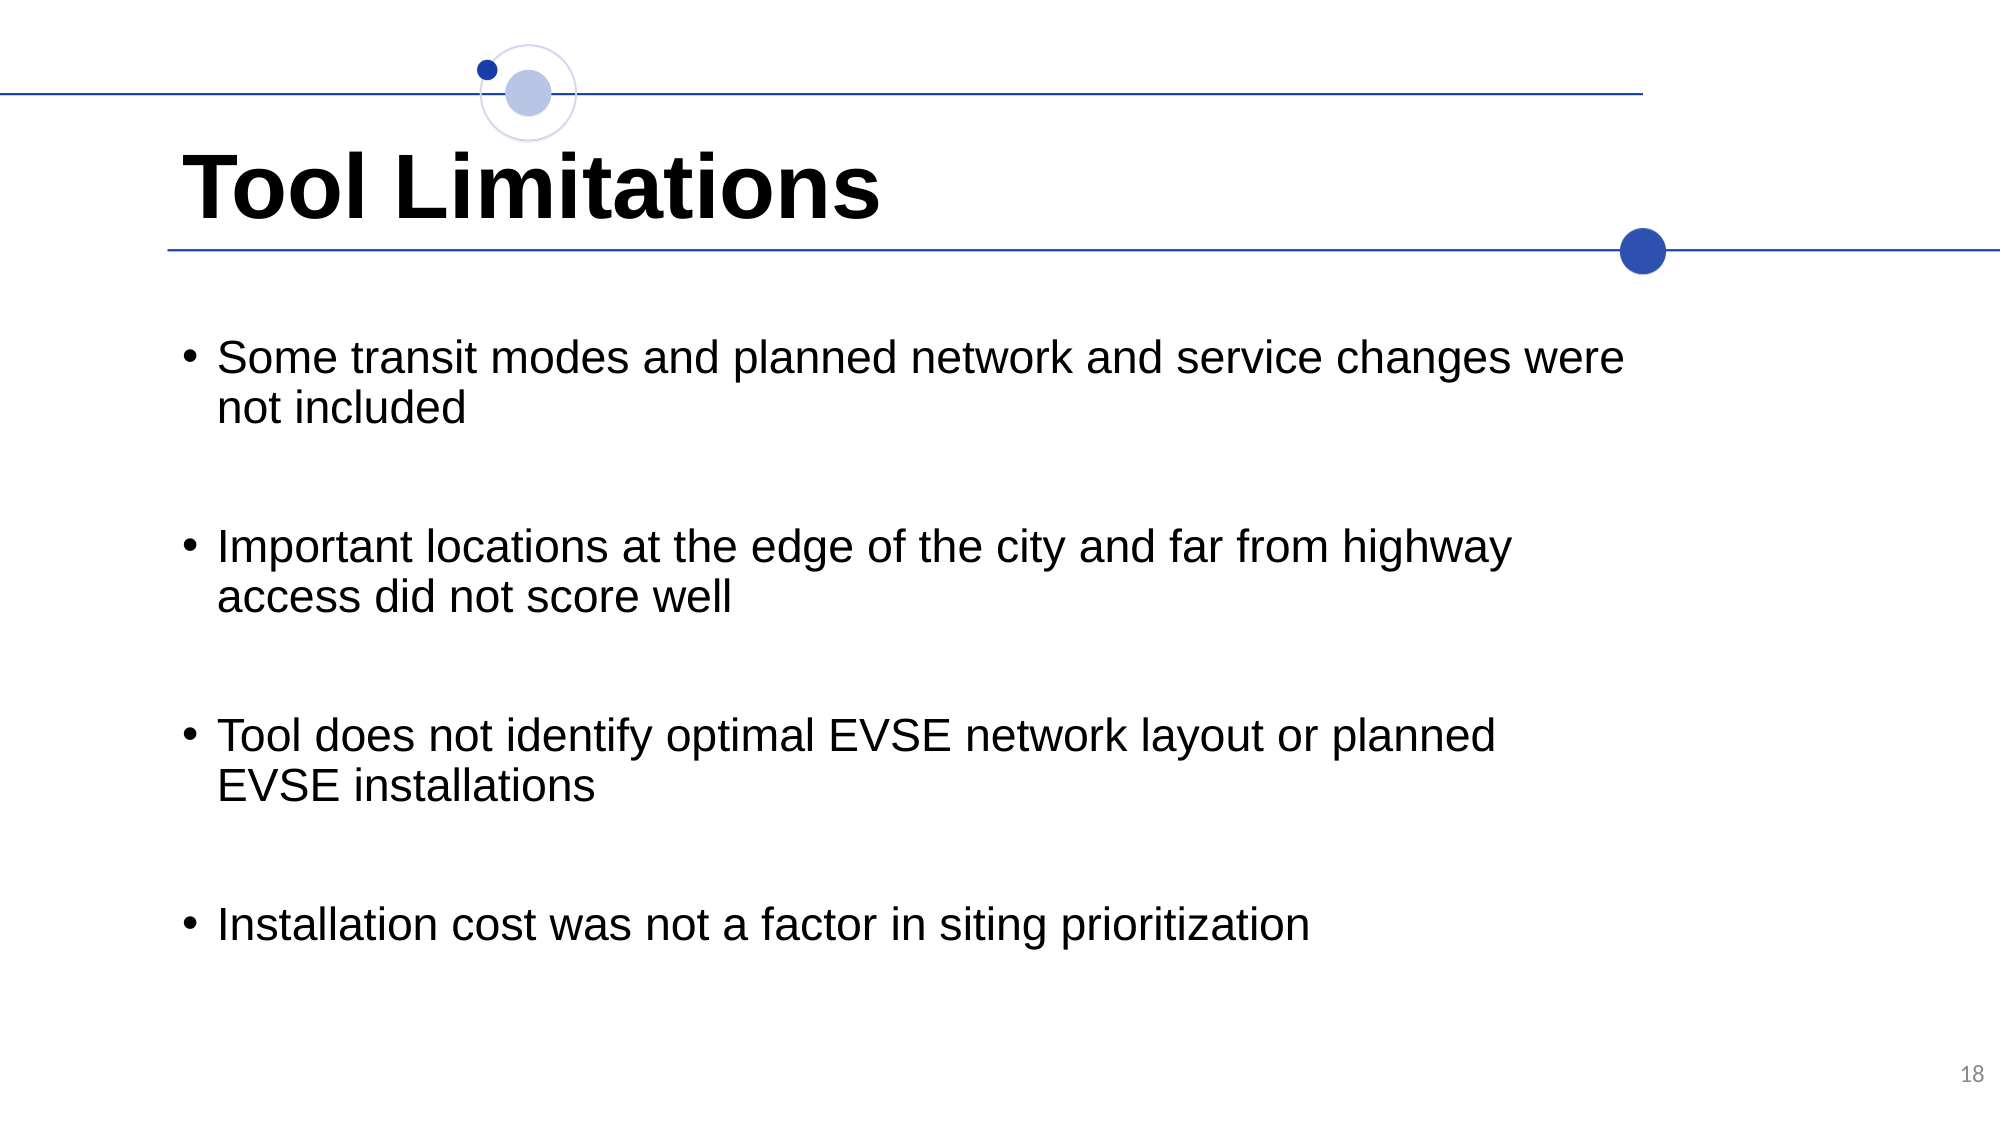

# Tool Limitations
Some transit modes and planned network and service changes were not included

Important locations at the edge of the city and far from highway access did not score well

Tool does not identify optimal EVSE network layout or planned EVSE installations

Installation cost was not a factor in siting prioritization
18